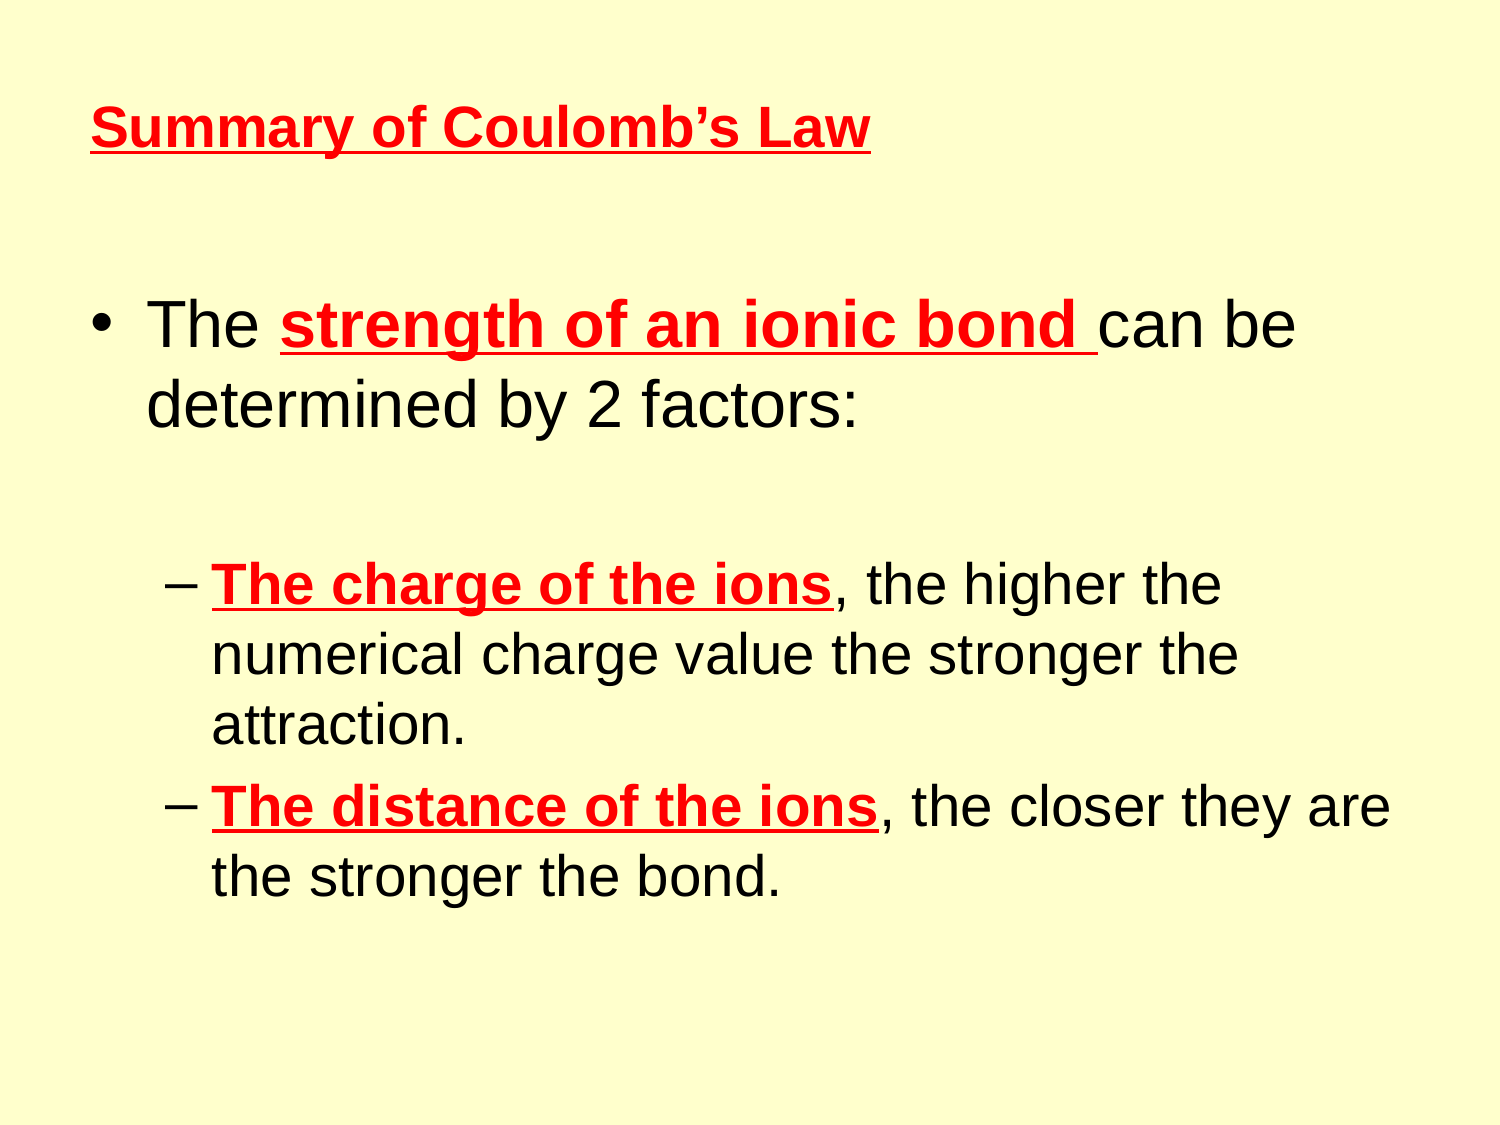

# Summary of Coulomb’s Law
The strength of an ionic bond can be determined by 2 factors:

The charge of the ions, the higher the numerical charge value the stronger the attraction.
The distance of the ions, the closer they are the stronger the bond.